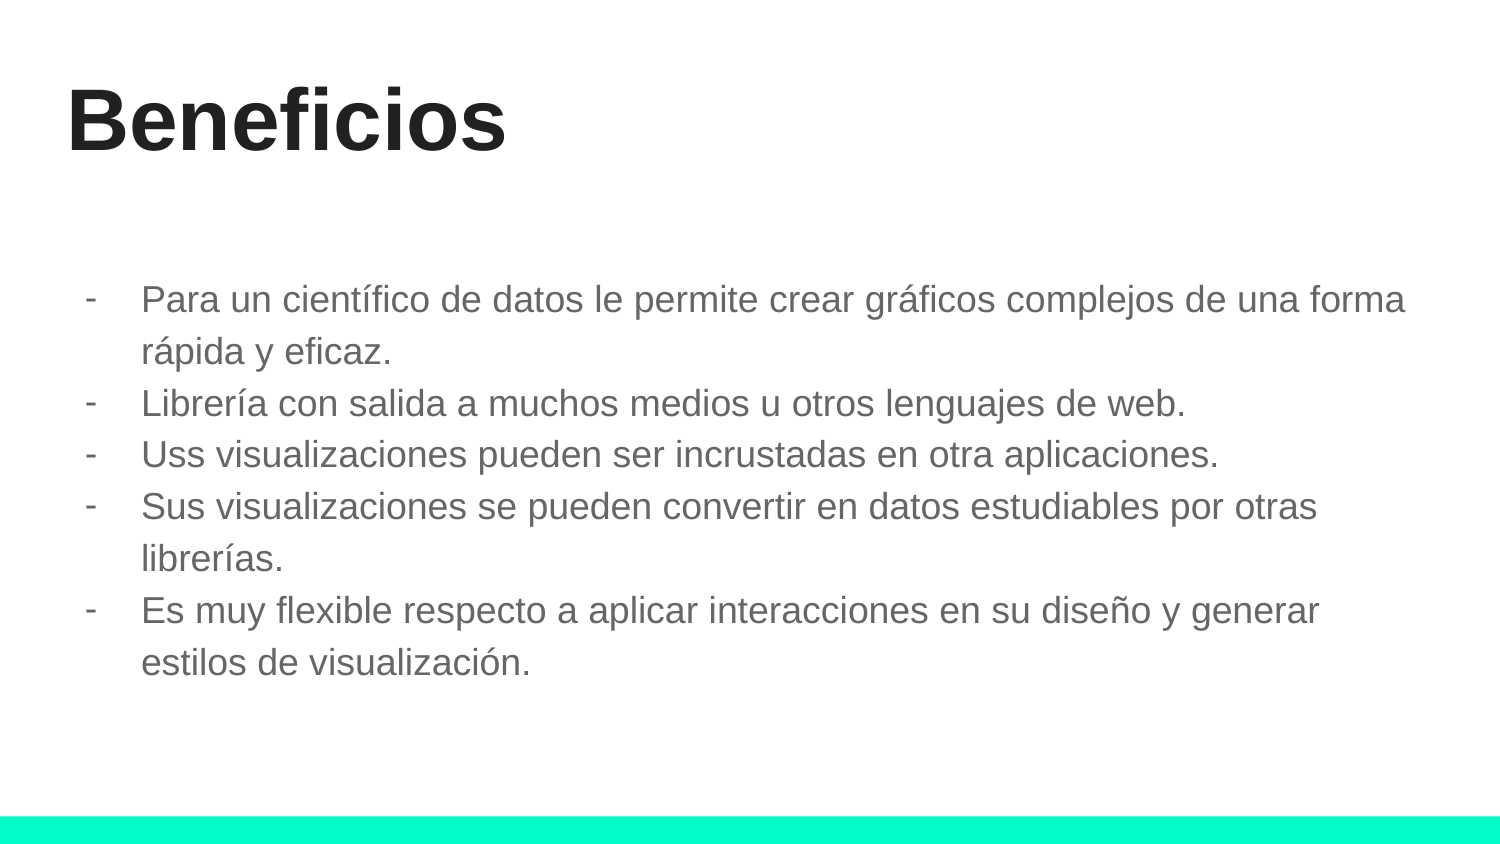

# Beneficios
Para un científico de datos le permite crear gráficos complejos de una forma rápida y eficaz.
Librería con salida a muchos medios u otros lenguajes de web.
Uss visualizaciones pueden ser incrustadas en otra aplicaciones.
Sus visualizaciones se pueden convertir en datos estudiables por otras librerías.
Es muy flexible respecto a aplicar interacciones en su diseño y generar estilos de visualización.